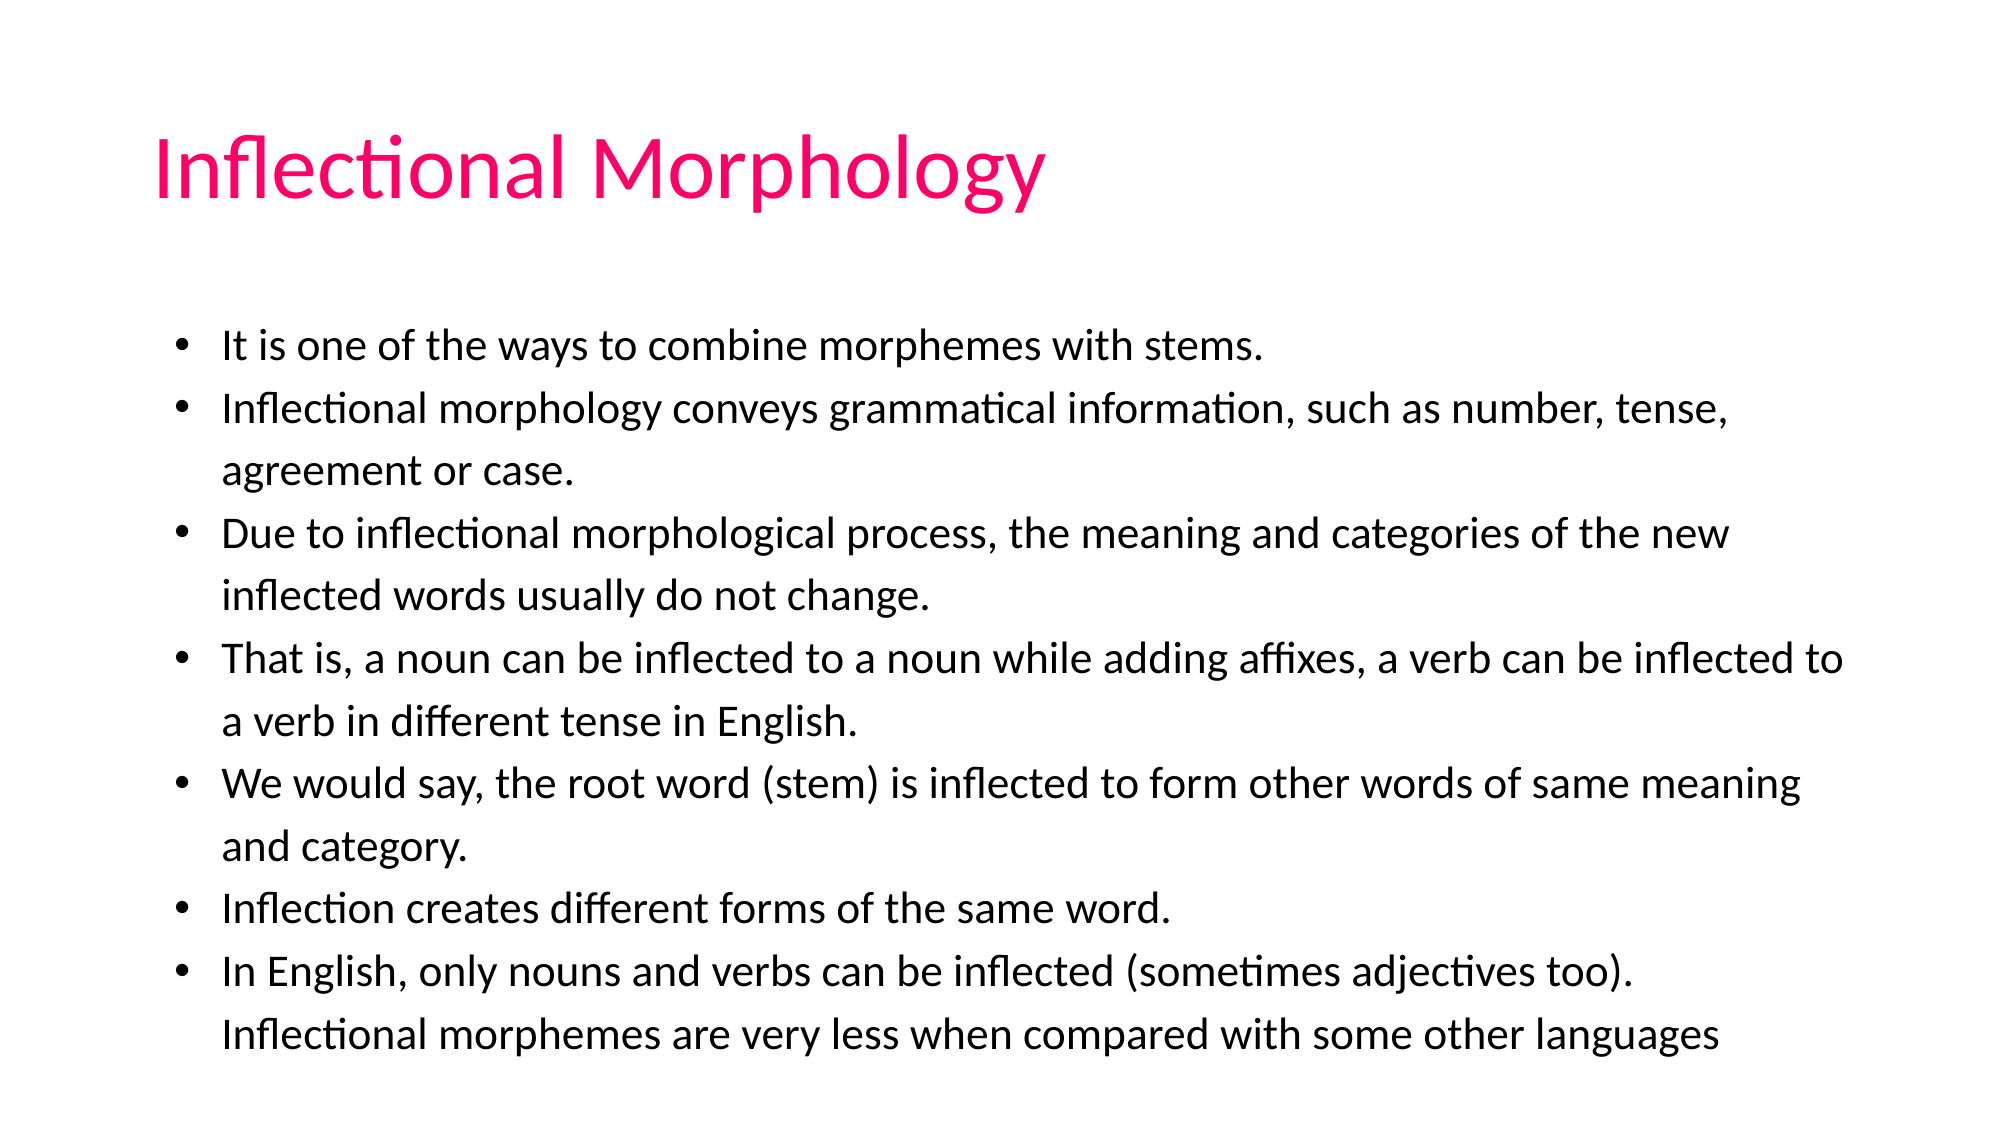

# Inflectional Morphology
It is one of the ways to combine morphemes with stems.
Inflectional morphology conveys grammatical information, such as number, tense, agreement or case.
Due to inflectional morphological process, the meaning and categories of the new inflected words usually do not change.
That is, a noun can be inflected to a noun while adding affixes, a verb can be inflected to a verb in different tense in English.
We would say, the root word (stem) is inflected to form other words of same meaning and category.
Inflection creates different forms of the same word.
In English, only nouns and verbs can be inflected (sometimes adjectives too). Inflectional morphemes are very less when compared with some other languages